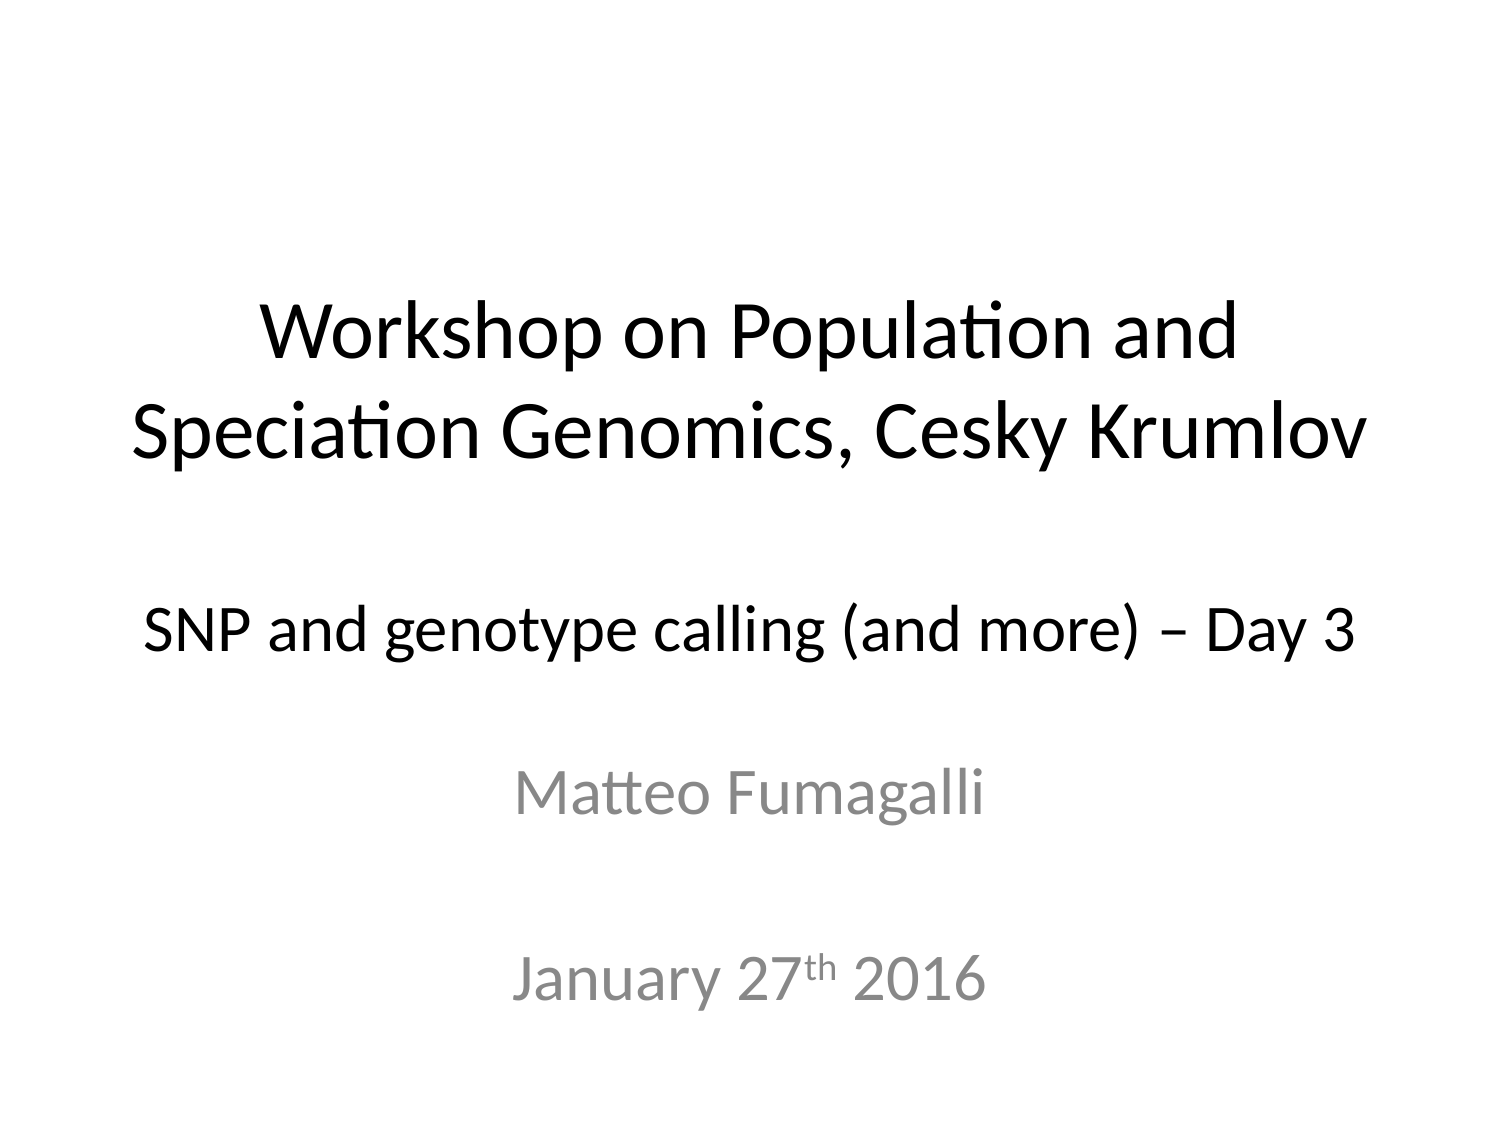

# Workshop on Population and Speciation Genomics, Cesky Krumlov SNP and genotype calling (and more) – Day 3
Matteo Fumagalli

January 27th 2016